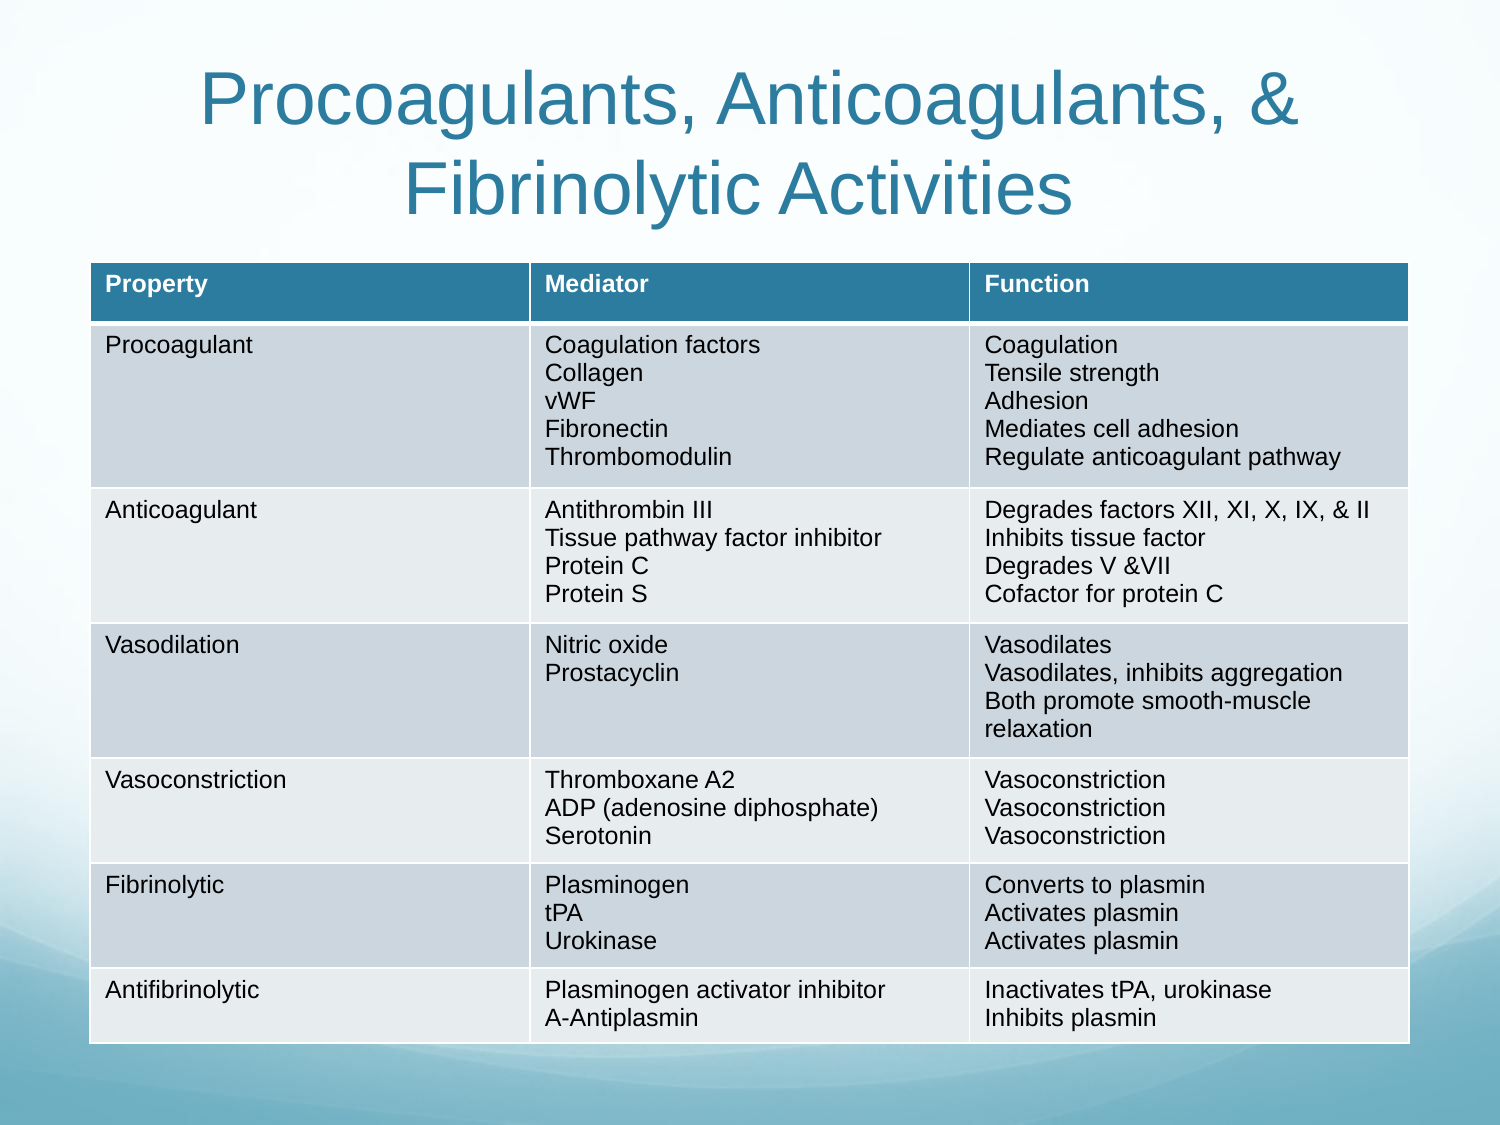

# Procoagulants, Anticoagulants, & Fibrinolytic Activities
| Property | Mediator | Function |
| --- | --- | --- |
| Procoagulant | Coagulation factors Collagen vWF Fibronectin Thrombomodulin | Coagulation Tensile strength Adhesion Mediates cell adhesion Regulate anticoagulant pathway |
| Anticoagulant | Antithrombin III Tissue pathway factor inhibitor Protein C Protein S | Degrades factors XII, XI, X, IX, & II Inhibits tissue factor Degrades V &VII Cofactor for protein C |
| Vasodilation | Nitric oxide Prostacyclin | Vasodilates Vasodilates, inhibits aggregation Both promote smooth-muscle relaxation |
| Vasoconstriction | Thromboxane A2 ADP (adenosine diphosphate) Serotonin | Vasoconstriction Vasoconstriction Vasoconstriction |
| Fibrinolytic | Plasminogen tPA Urokinase | Converts to plasmin Activates plasmin Activates plasmin |
| Antifibrinolytic | Plasminogen activator inhibitor A-Antiplasmin | Inactivates tPA, urokinase Inhibits plasmin |